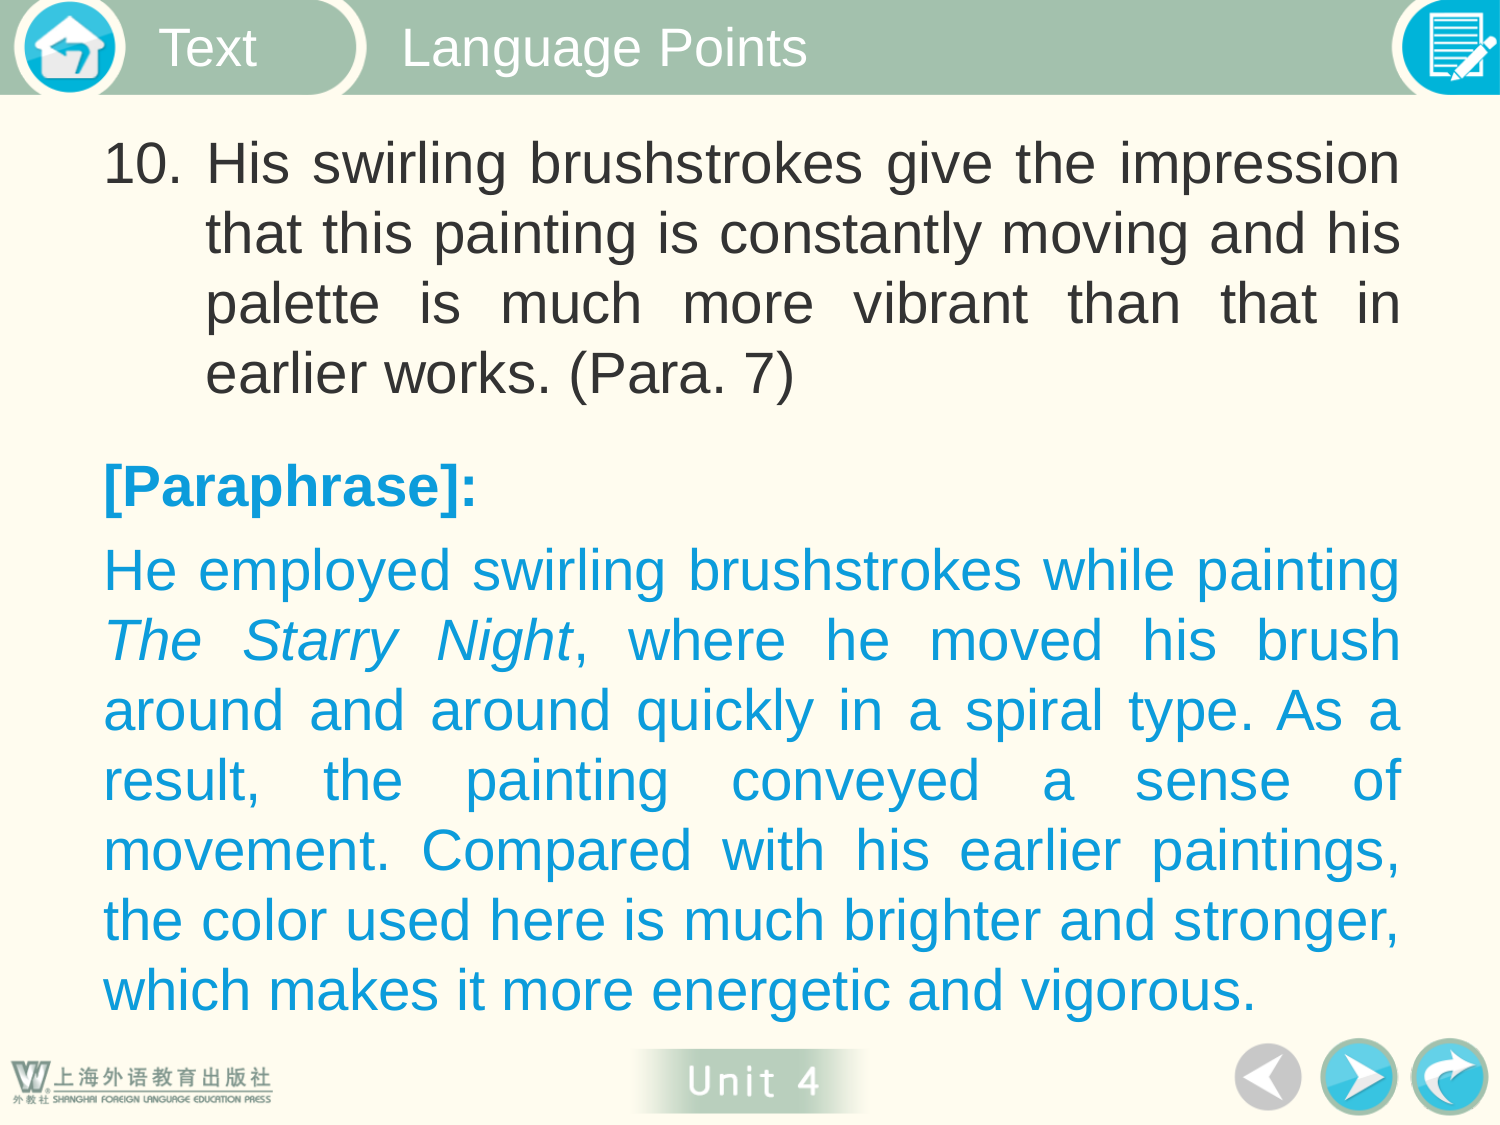

Language Points
10. His swirling brushstrokes give the impression that this painting is constantly moving and his palette is much more vibrant than that in earlier works. (Para. 7)

[Paraphrase]:
He employed swirling brushstrokes while painting The Starry Night, where he moved his brush around and around quickly in a spiral type. As a result, the painting conveyed a sense of movement. Compared with his earlier paintings, the color used here is much brighter and stronger, which makes it more energetic and vigorous.